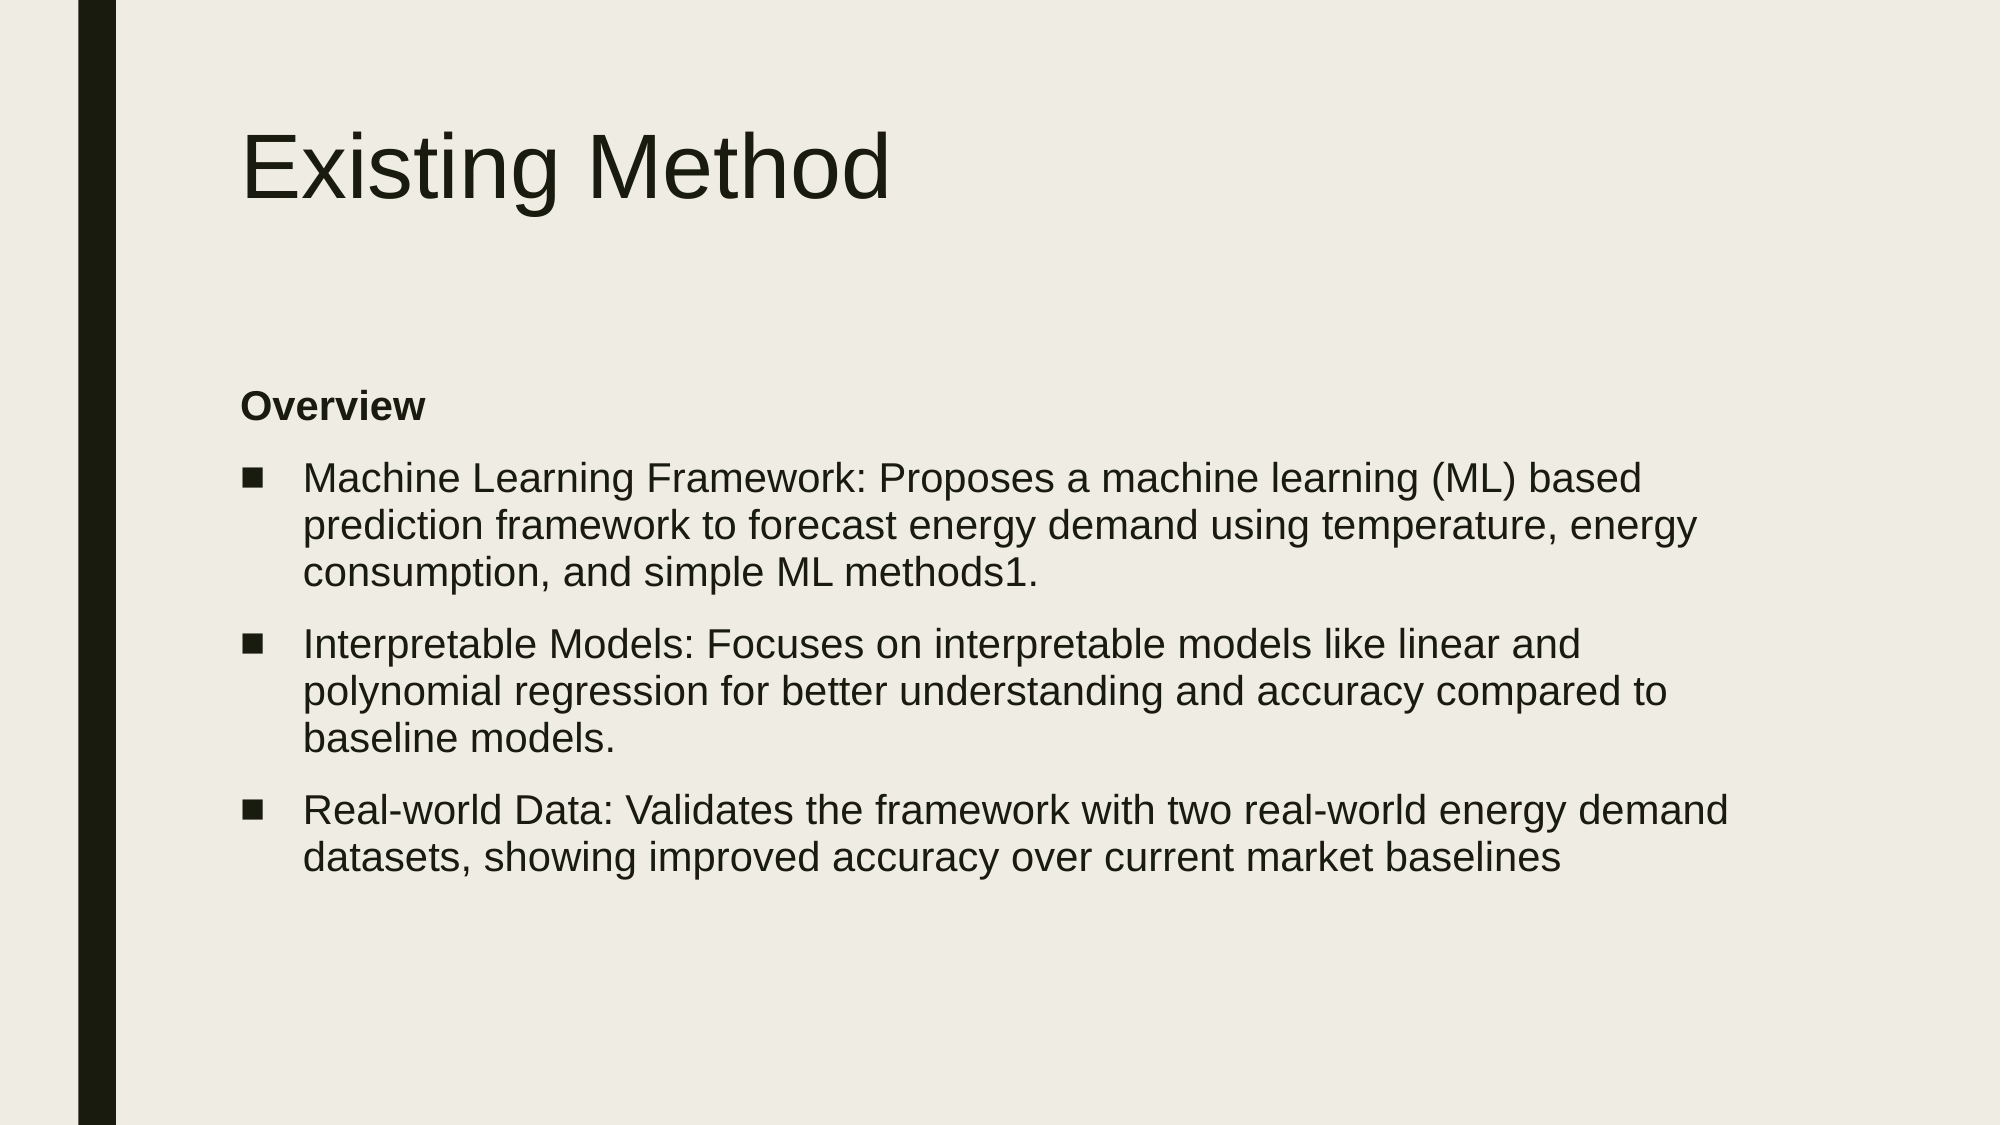

# Existing Method
Overview
Machine Learning Framework: Proposes a machine learning (ML) based prediction framework to forecast energy demand using temperature, energy consumption, and simple ML methods1.
Interpretable Models: Focuses on interpretable models like linear and polynomial regression for better understanding and accuracy compared to baseline models.
Real-world Data: Validates the framework with two real-world energy demand datasets, showing improved accuracy over current market baselines